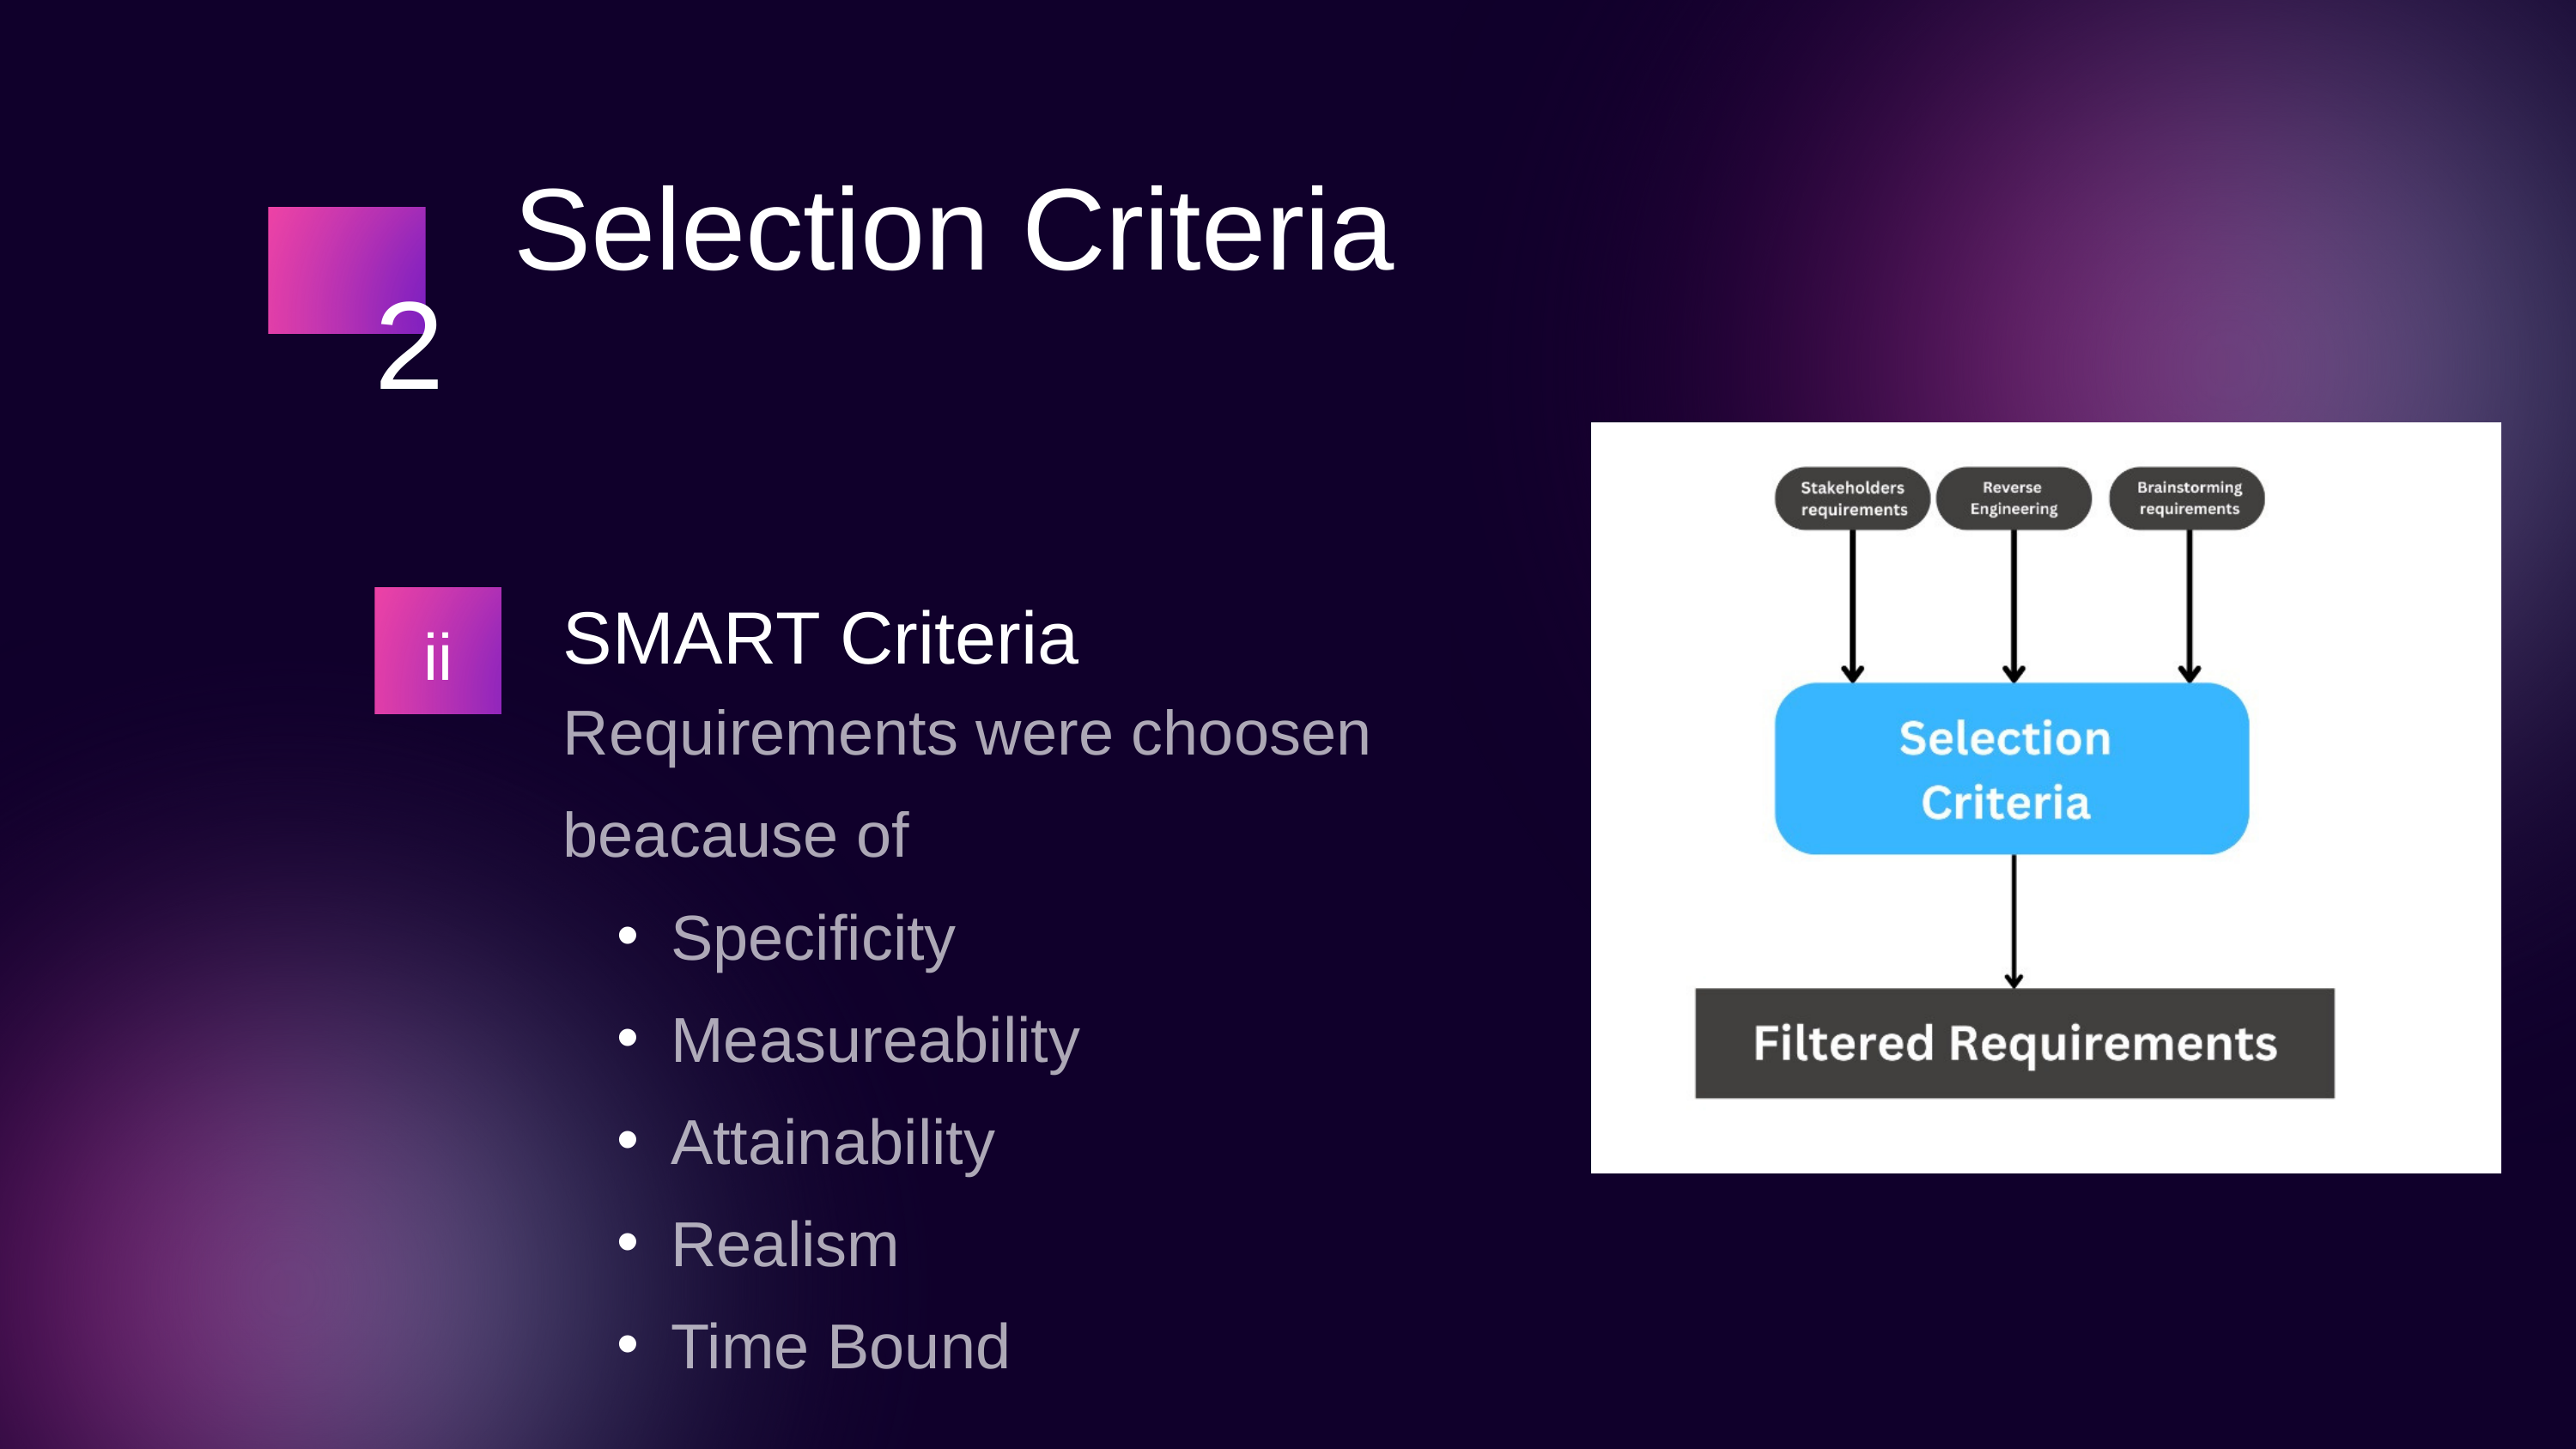

Selection Criteria

2

SMART Criteria

ii

Requirements were choosen beacause of
Specificity
Measureability
Attainability
Realism
Time Bound